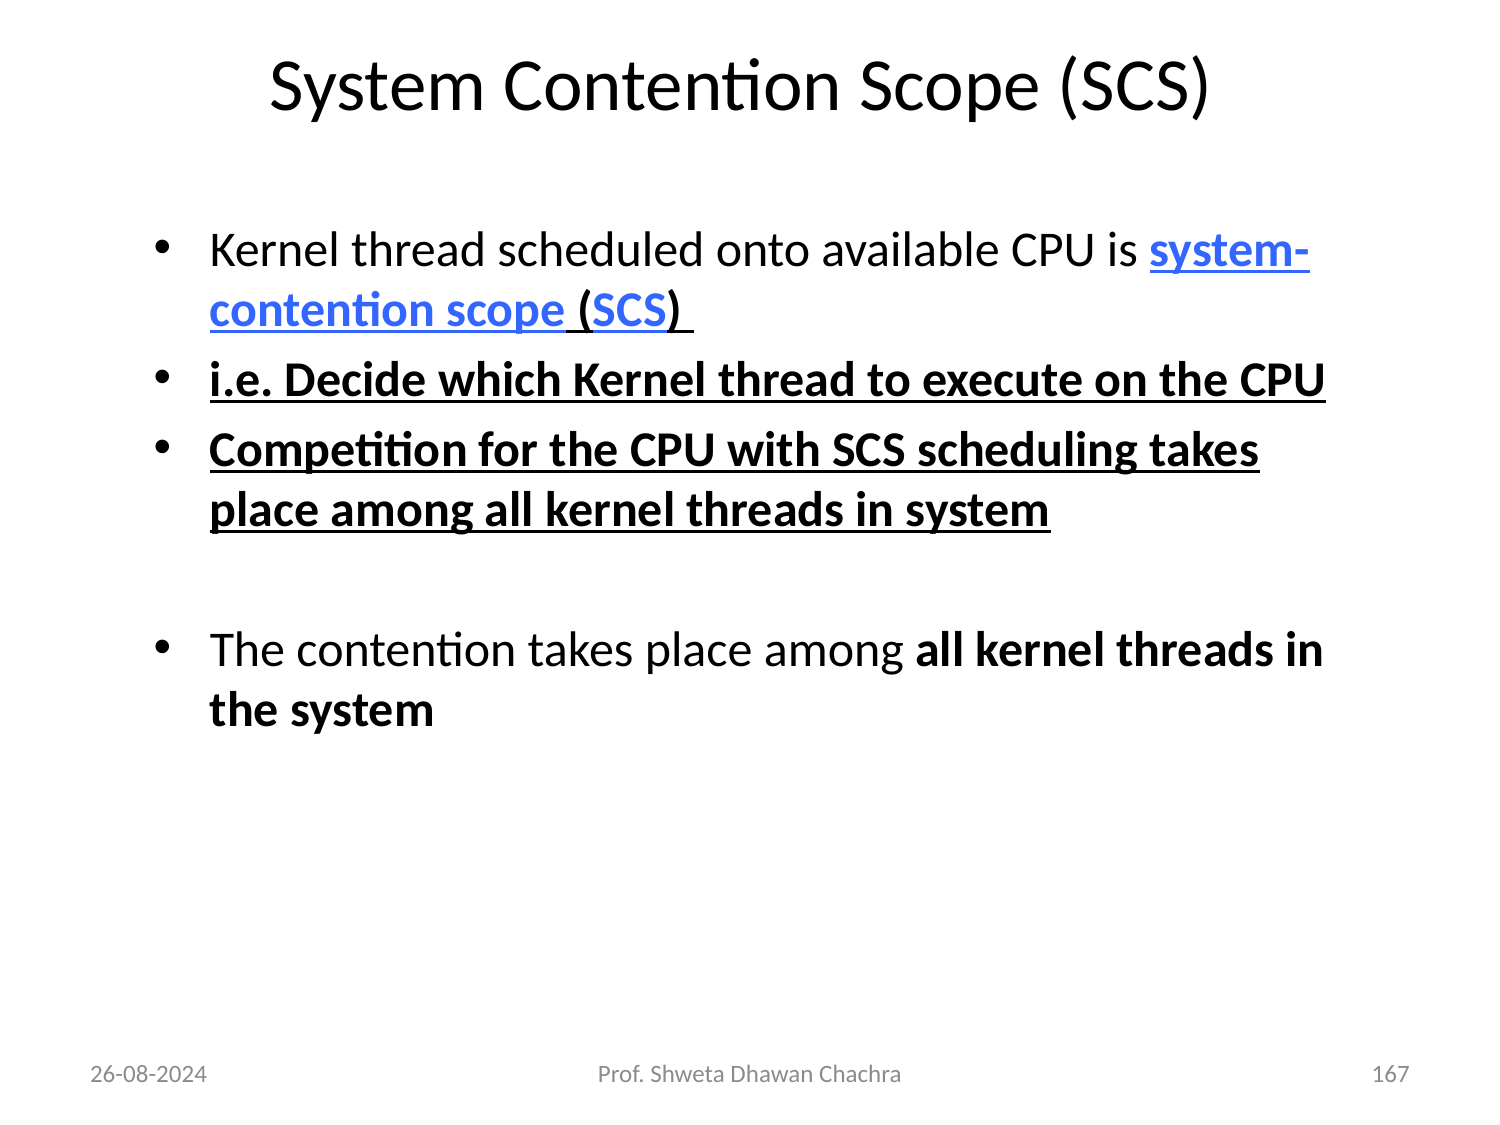

# System Contention Scope (SCS)
Kernel thread scheduled onto available CPU is system-contention scope (SCS)
i.e. Decide which Kernel thread to execute on the CPU
Competition for the CPU with SCS scheduling takes place among all kernel threads in system

The contention takes place among all kernel threads in the system

26-08-2024
Prof. Shweta Dhawan Chachra
167